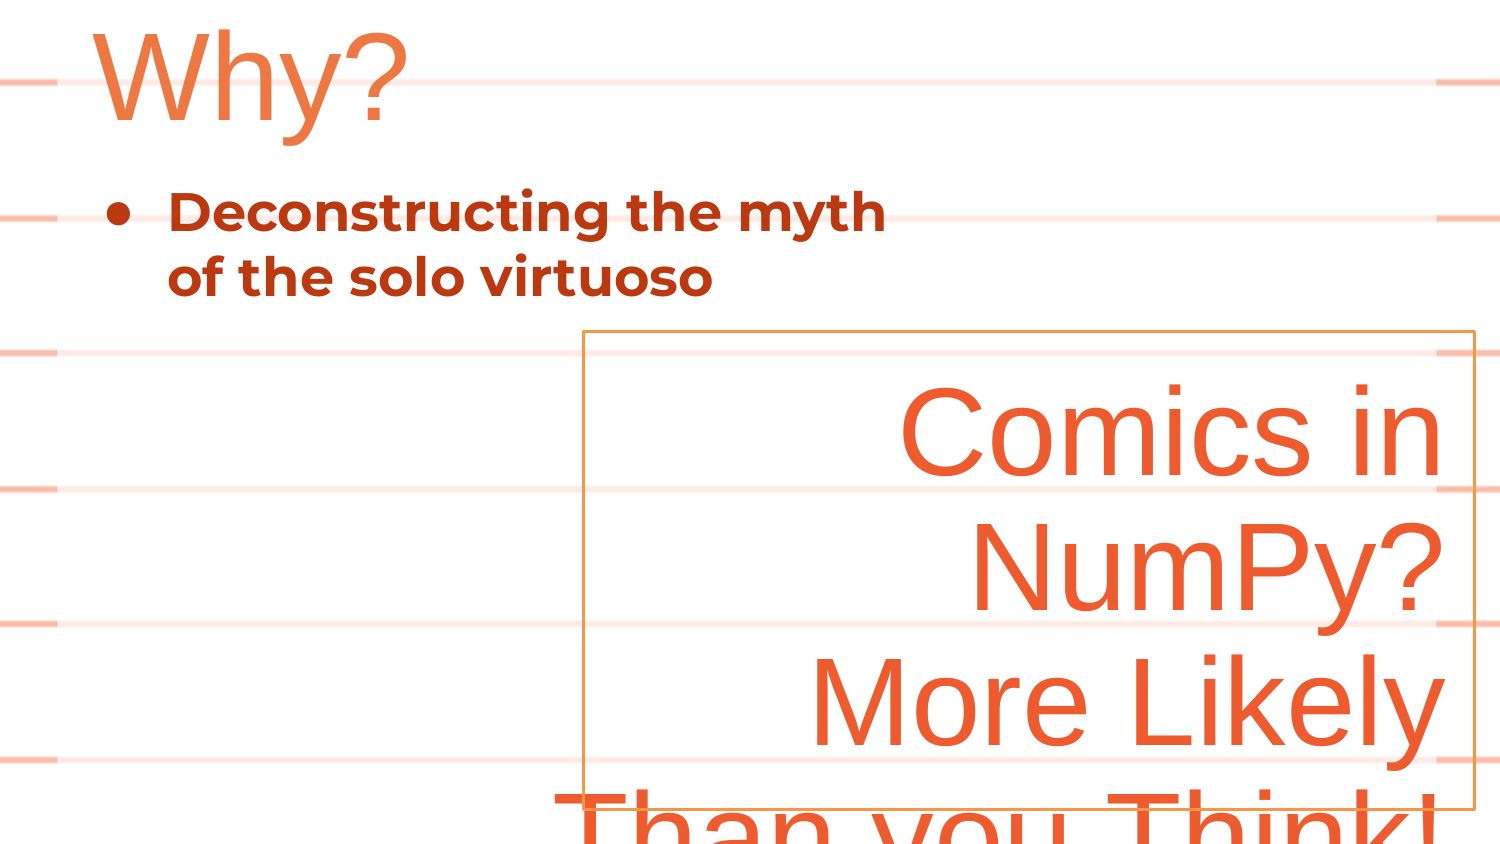

Why?

Deconstructing the myth
of the solo virtuoso

Comics in NumPy?
More Likely
Than you Think!